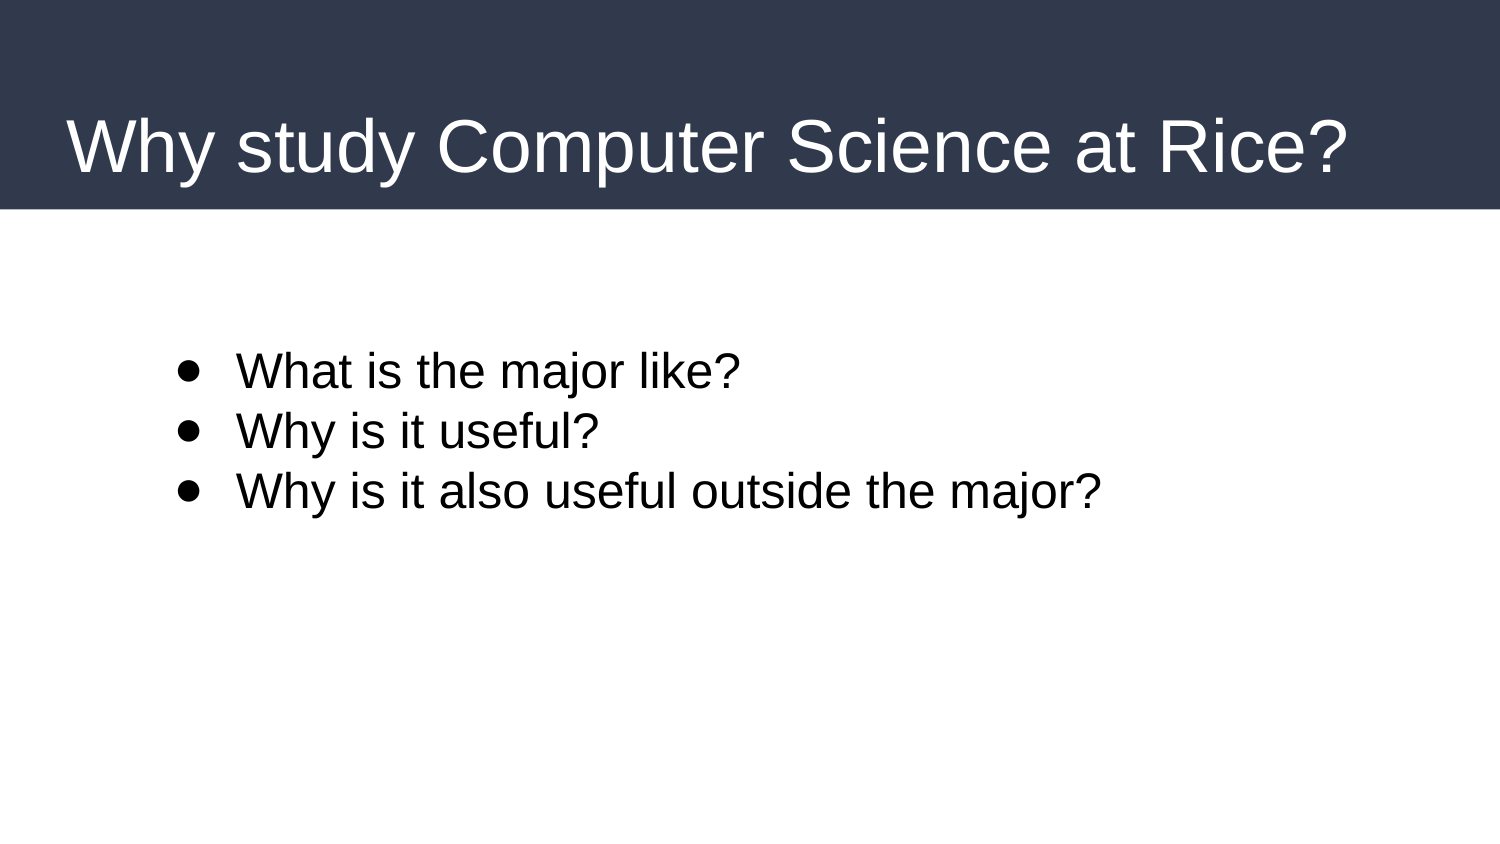

# Why study Computer Science at Rice?

What is the major like?
Why is it useful?
Why is it also useful outside the major?